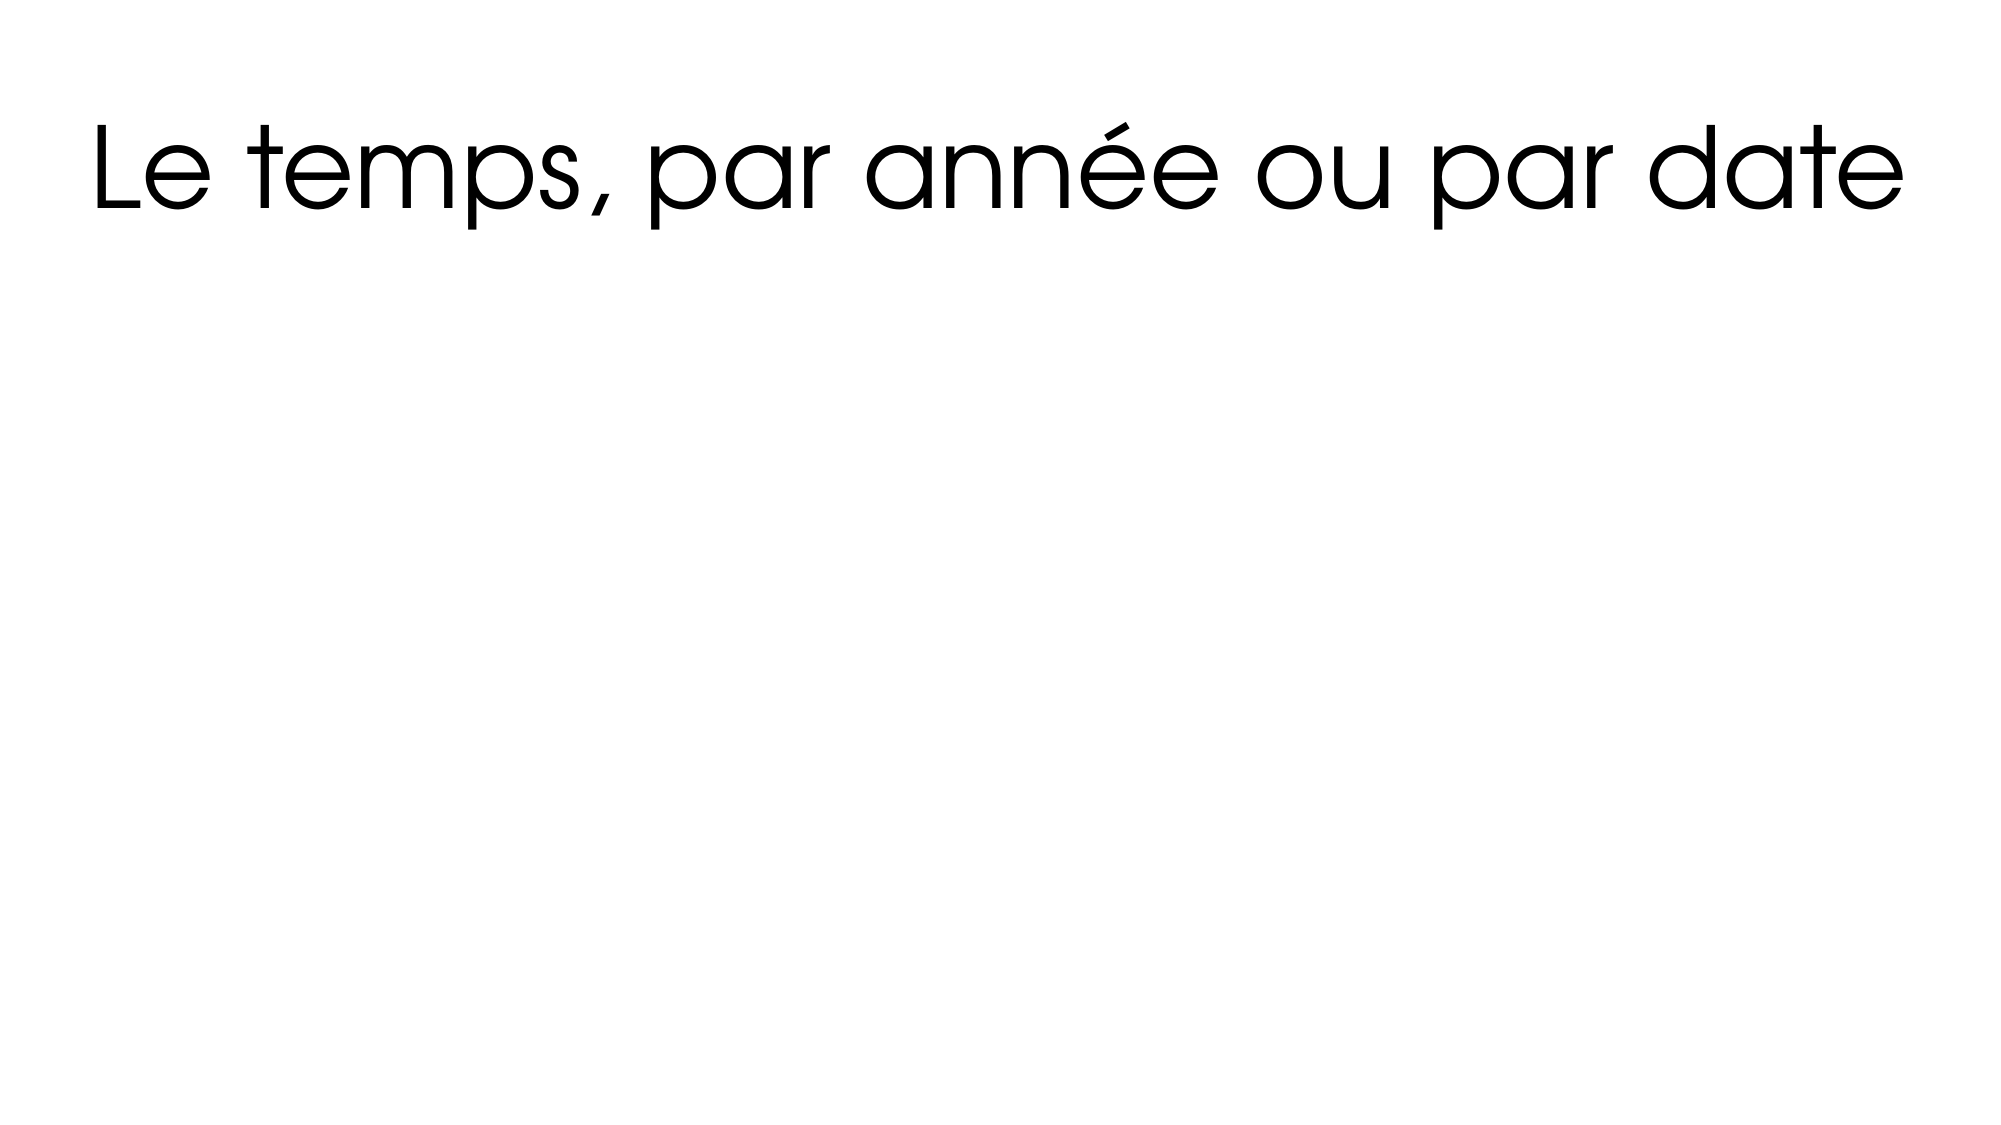

# Le temps, par année ou par date